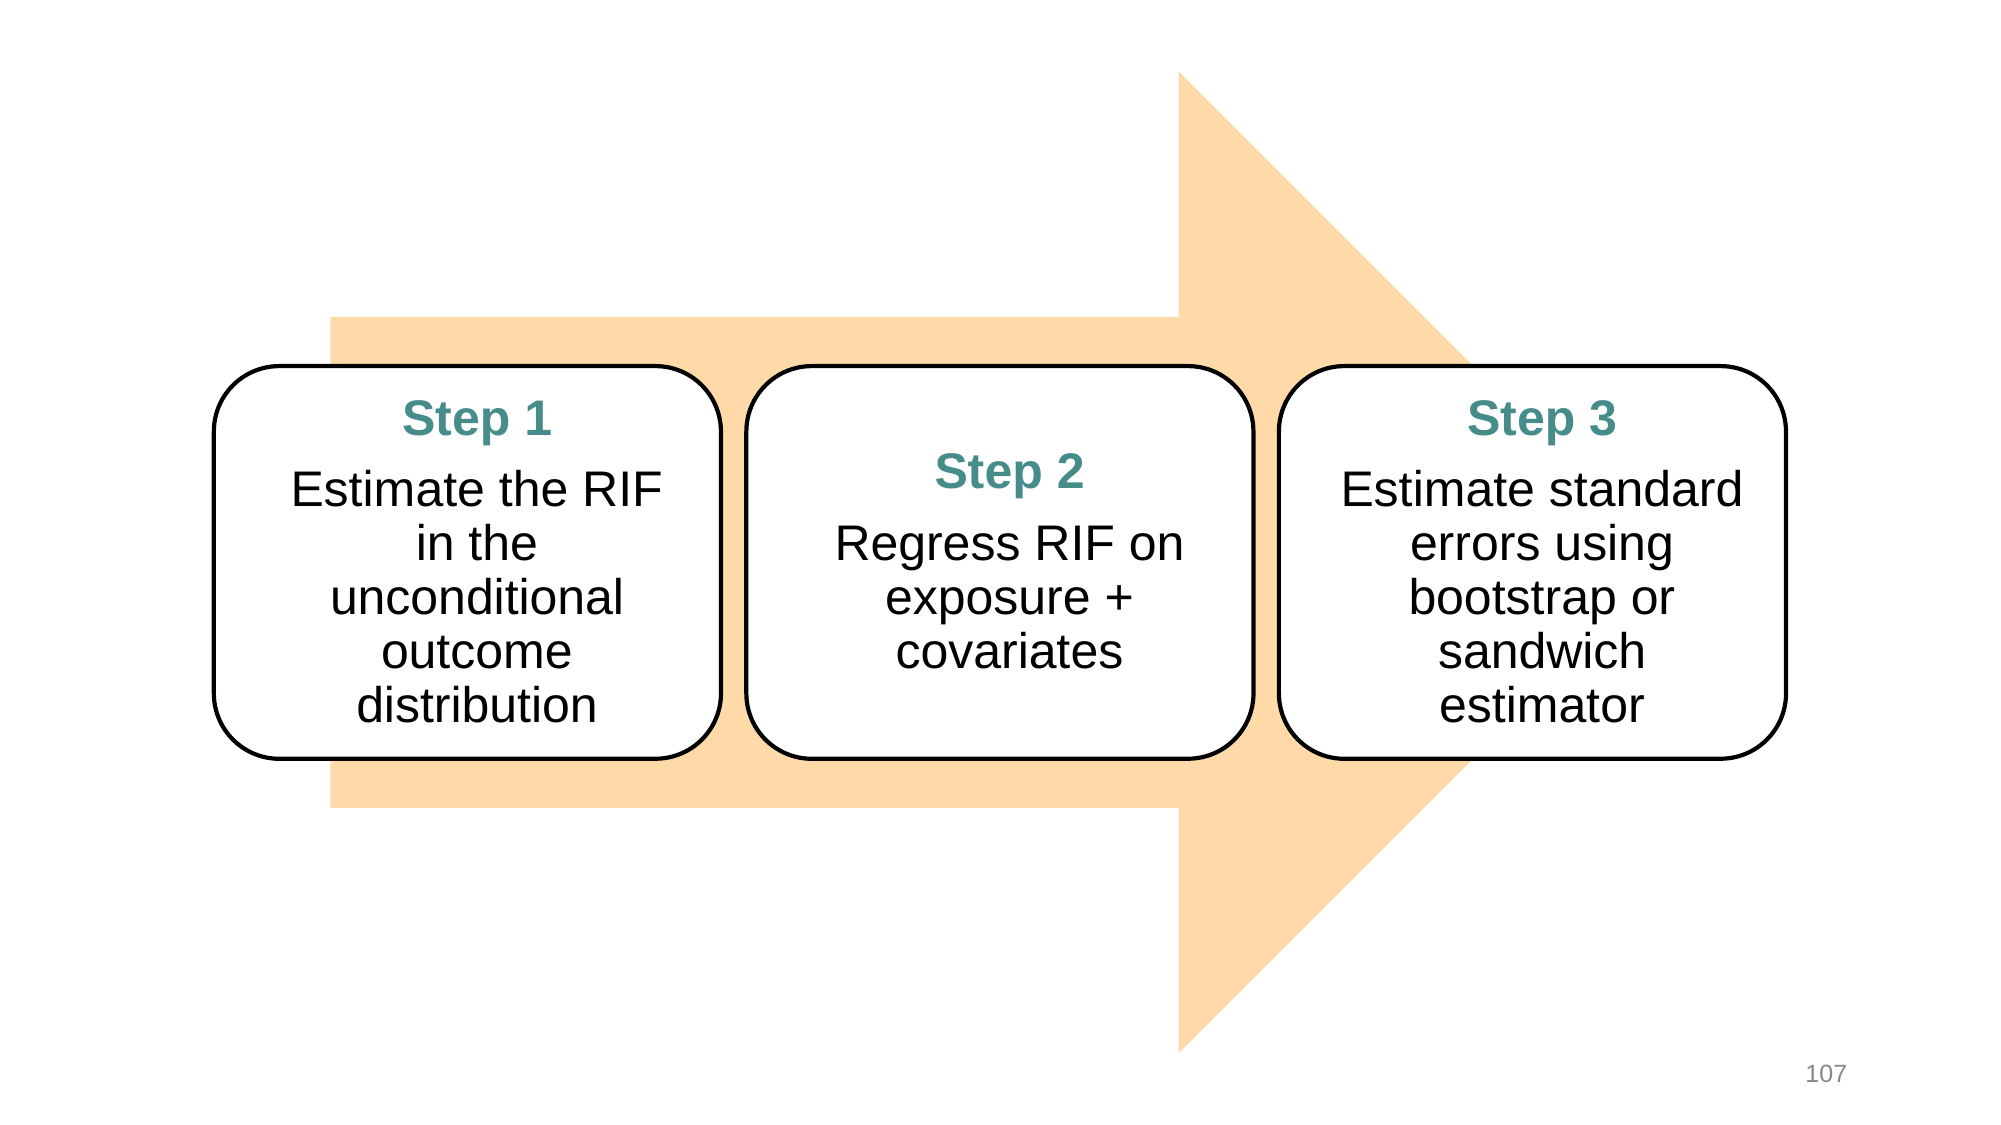

Step 1
Estimate the RIF in the unconditional outcome distribution
Step 2
Regress RIF on exposure + covariates
Step 3
Estimate standard errors using bootstrap or sandwich estimator
107